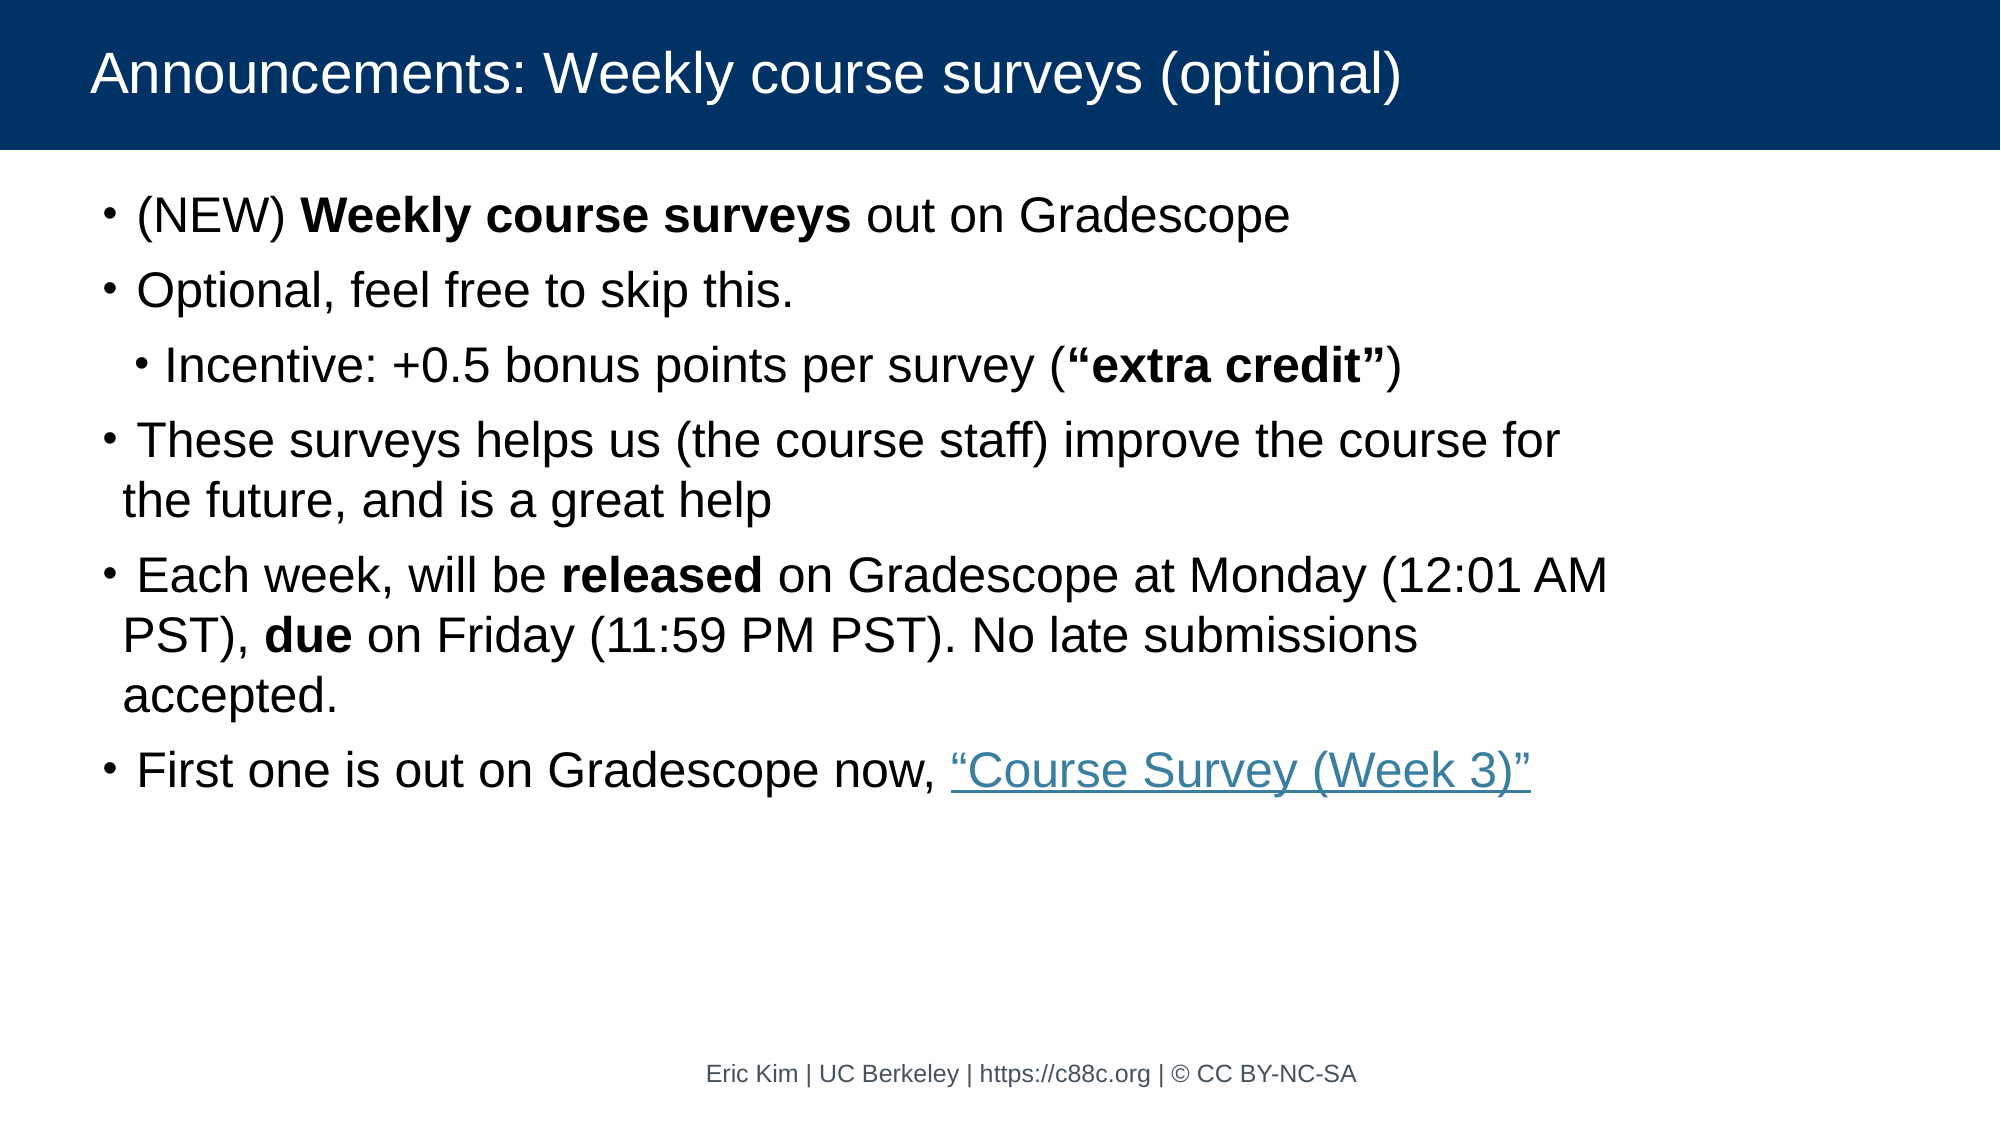

# Announcements: Weekly course surveys (optional)
 (NEW) Weekly course surveys out on Gradescope
 Optional, feel free to skip this.
 Incentive: +0.5 bonus points per survey (“extra credit”)
 These surveys helps us (the course staff) improve the course for the future, and is a great help
 Each week, will be released on Gradescope at Monday (12:01 AM PST), due on Friday (11:59 PM PST). No late submissions accepted.
 First one is out on Gradescope now, “Course Survey (Week 3)”
Eric Kim | UC Berkeley | https://c88c.org | © CC BY-NC-SA